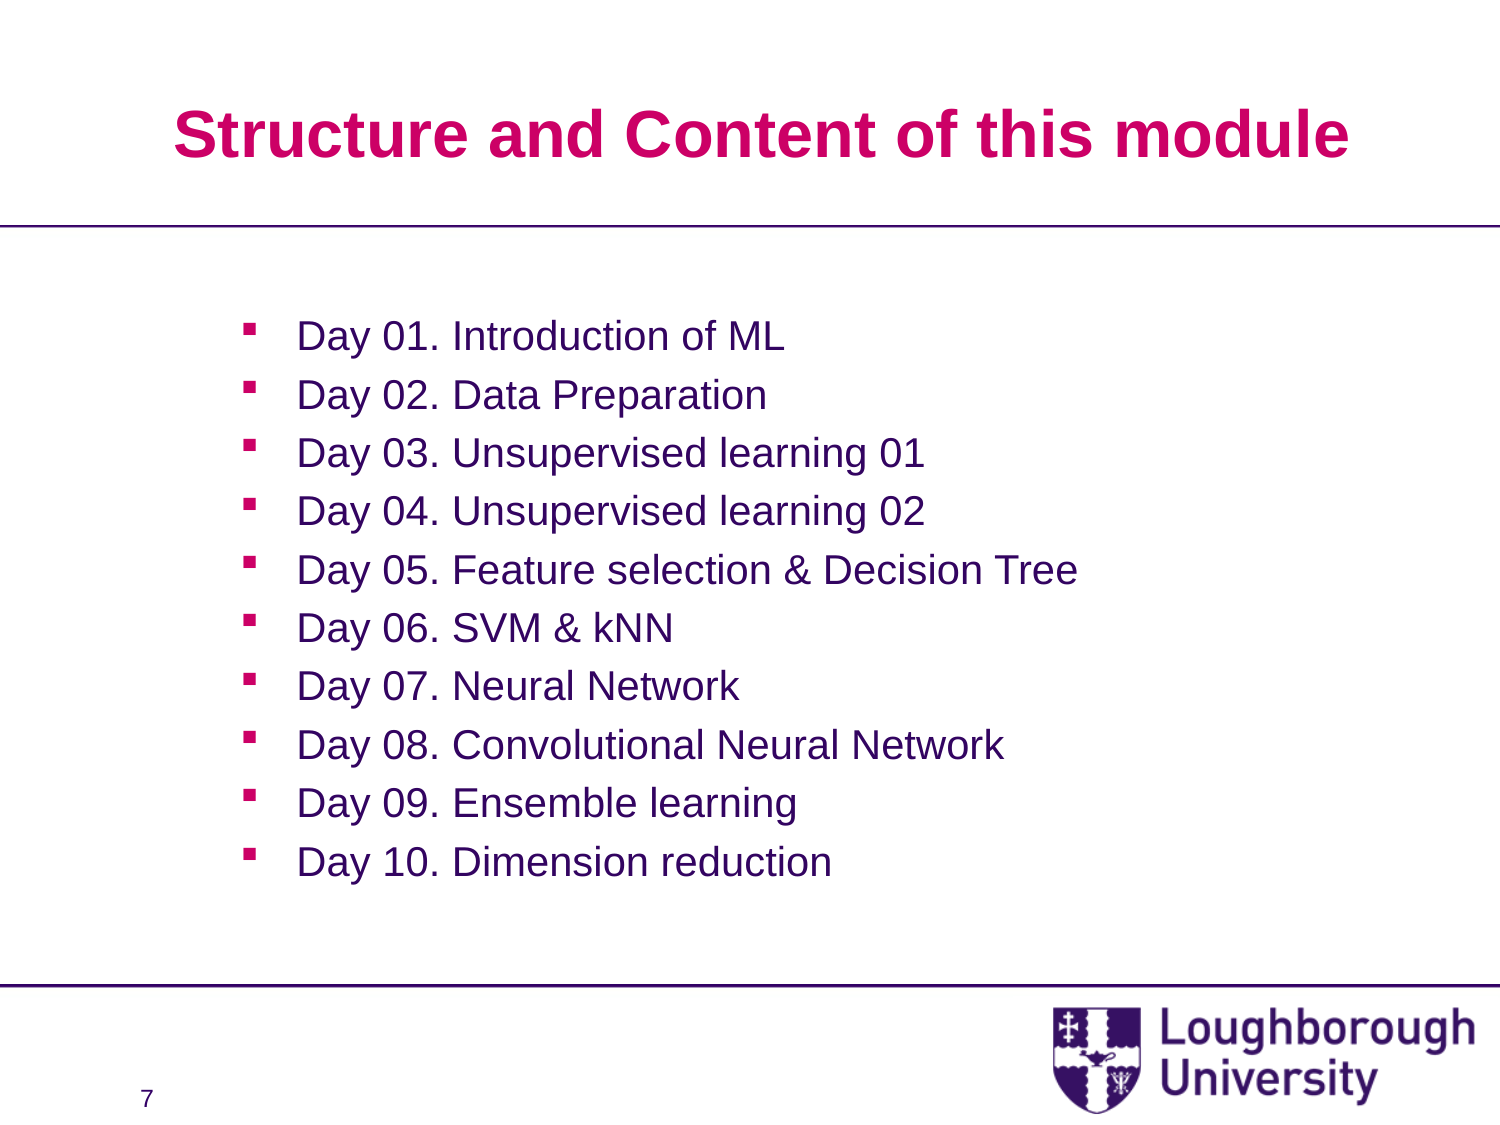

# Structure and Content of this module
Day 01. Introduction of ML
Day 02. Data Preparation
Day 03. Unsupervised learning 01
Day 04. Unsupervised learning 02
Day 05. Feature selection & Decision Tree
Day 06. SVM & kNN
Day 07. Neural Network
Day 08. Convolutional Neural Network
Day 09. Ensemble learning
Day 10. Dimension reduction
7